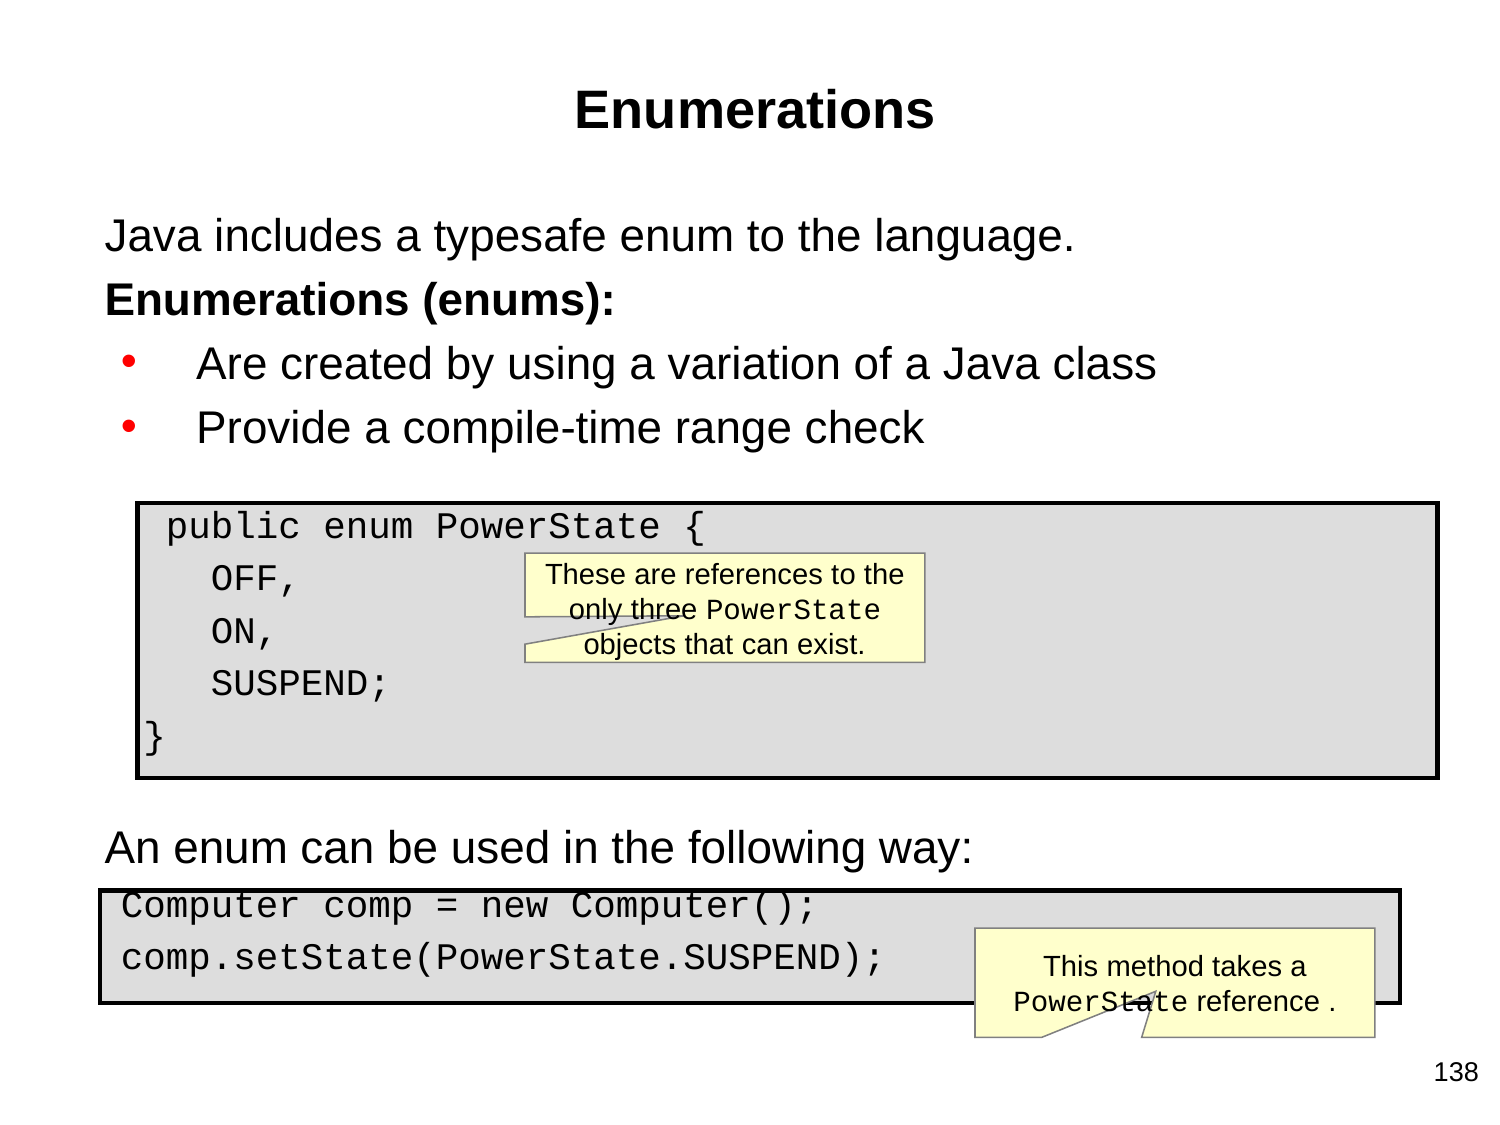

# Enumerations
Java includes a typesafe enum to the language.
Enumerations (enums):
Are created by using a variation of a Java class
Provide a compile-time range check

  public enum PowerState {
    OFF,
    ON,
    SUSPEND;
 }

An enum can be used in the following way:
Computer comp = new Computer();
comp.setState(PowerState.SUSPEND);

These are references to the only three PowerState objects that can exist.

This method takes a PowerState reference .
138